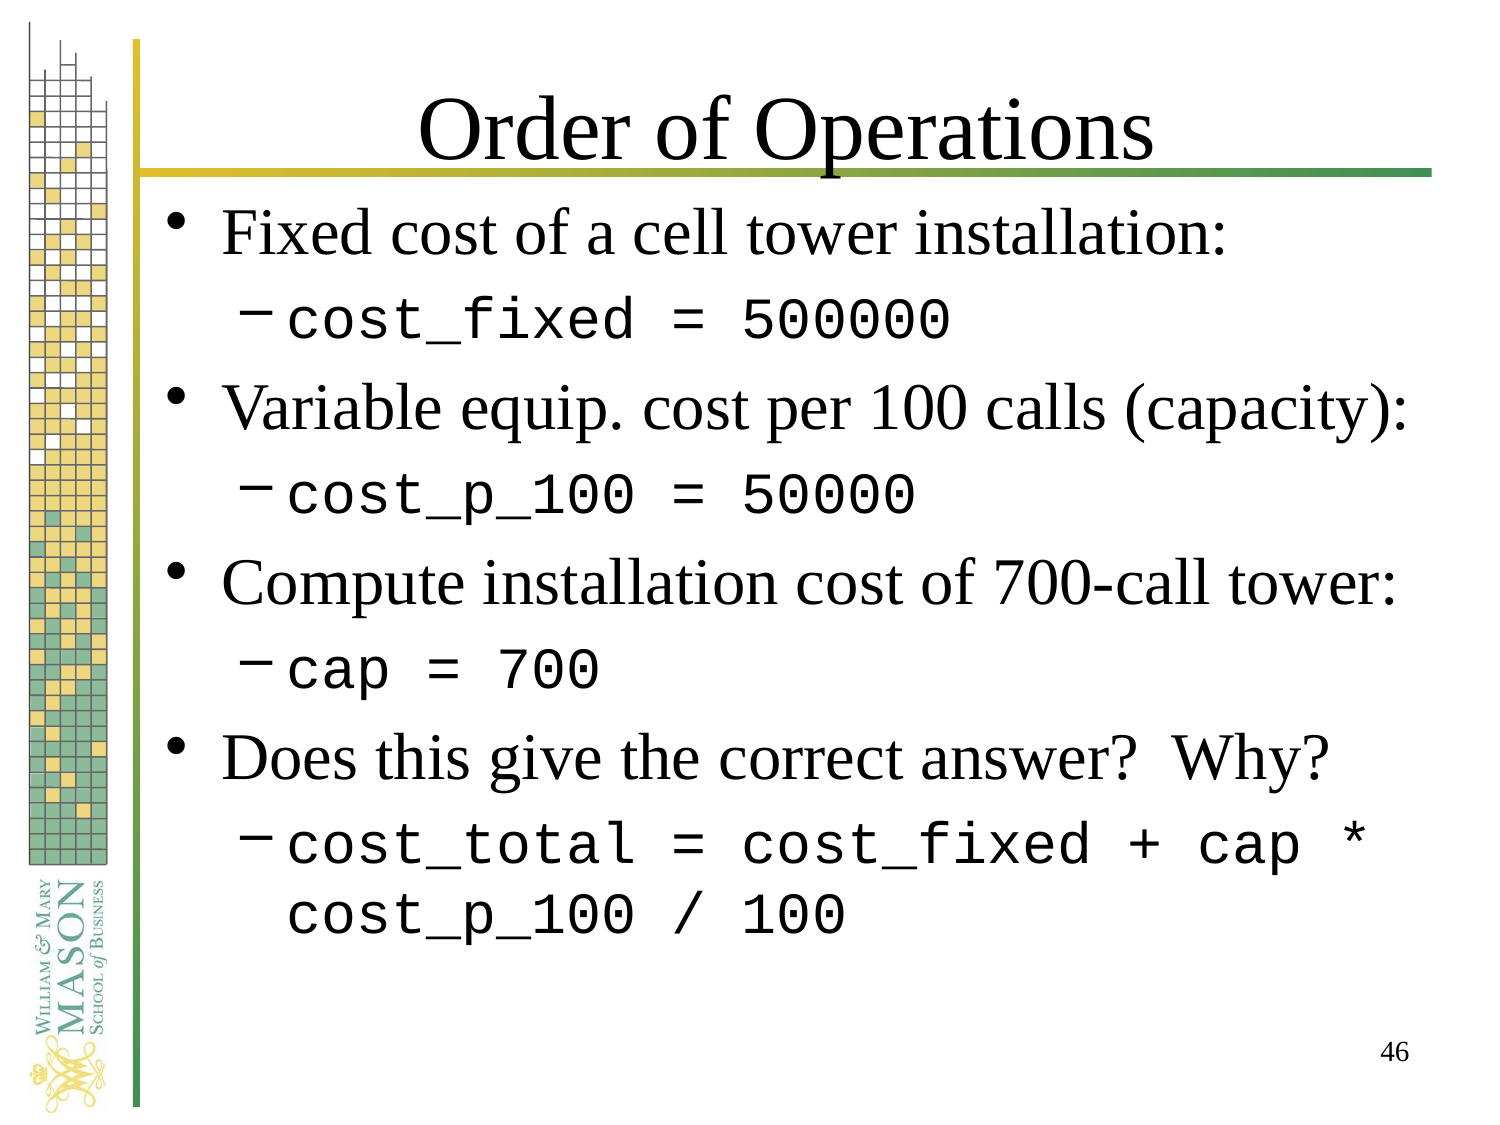

# Order of Operations
Fixed cost of a cell tower installation:
cost_fixed = 500000
Variable equip. cost per 100 calls (capacity):
cost_p_100 = 50000
Compute installation cost of 700-call tower:
cap = 700
Does this give the correct answer?  Why?
cost_total = cost_fixed + cap * cost_p_100 / 100
46